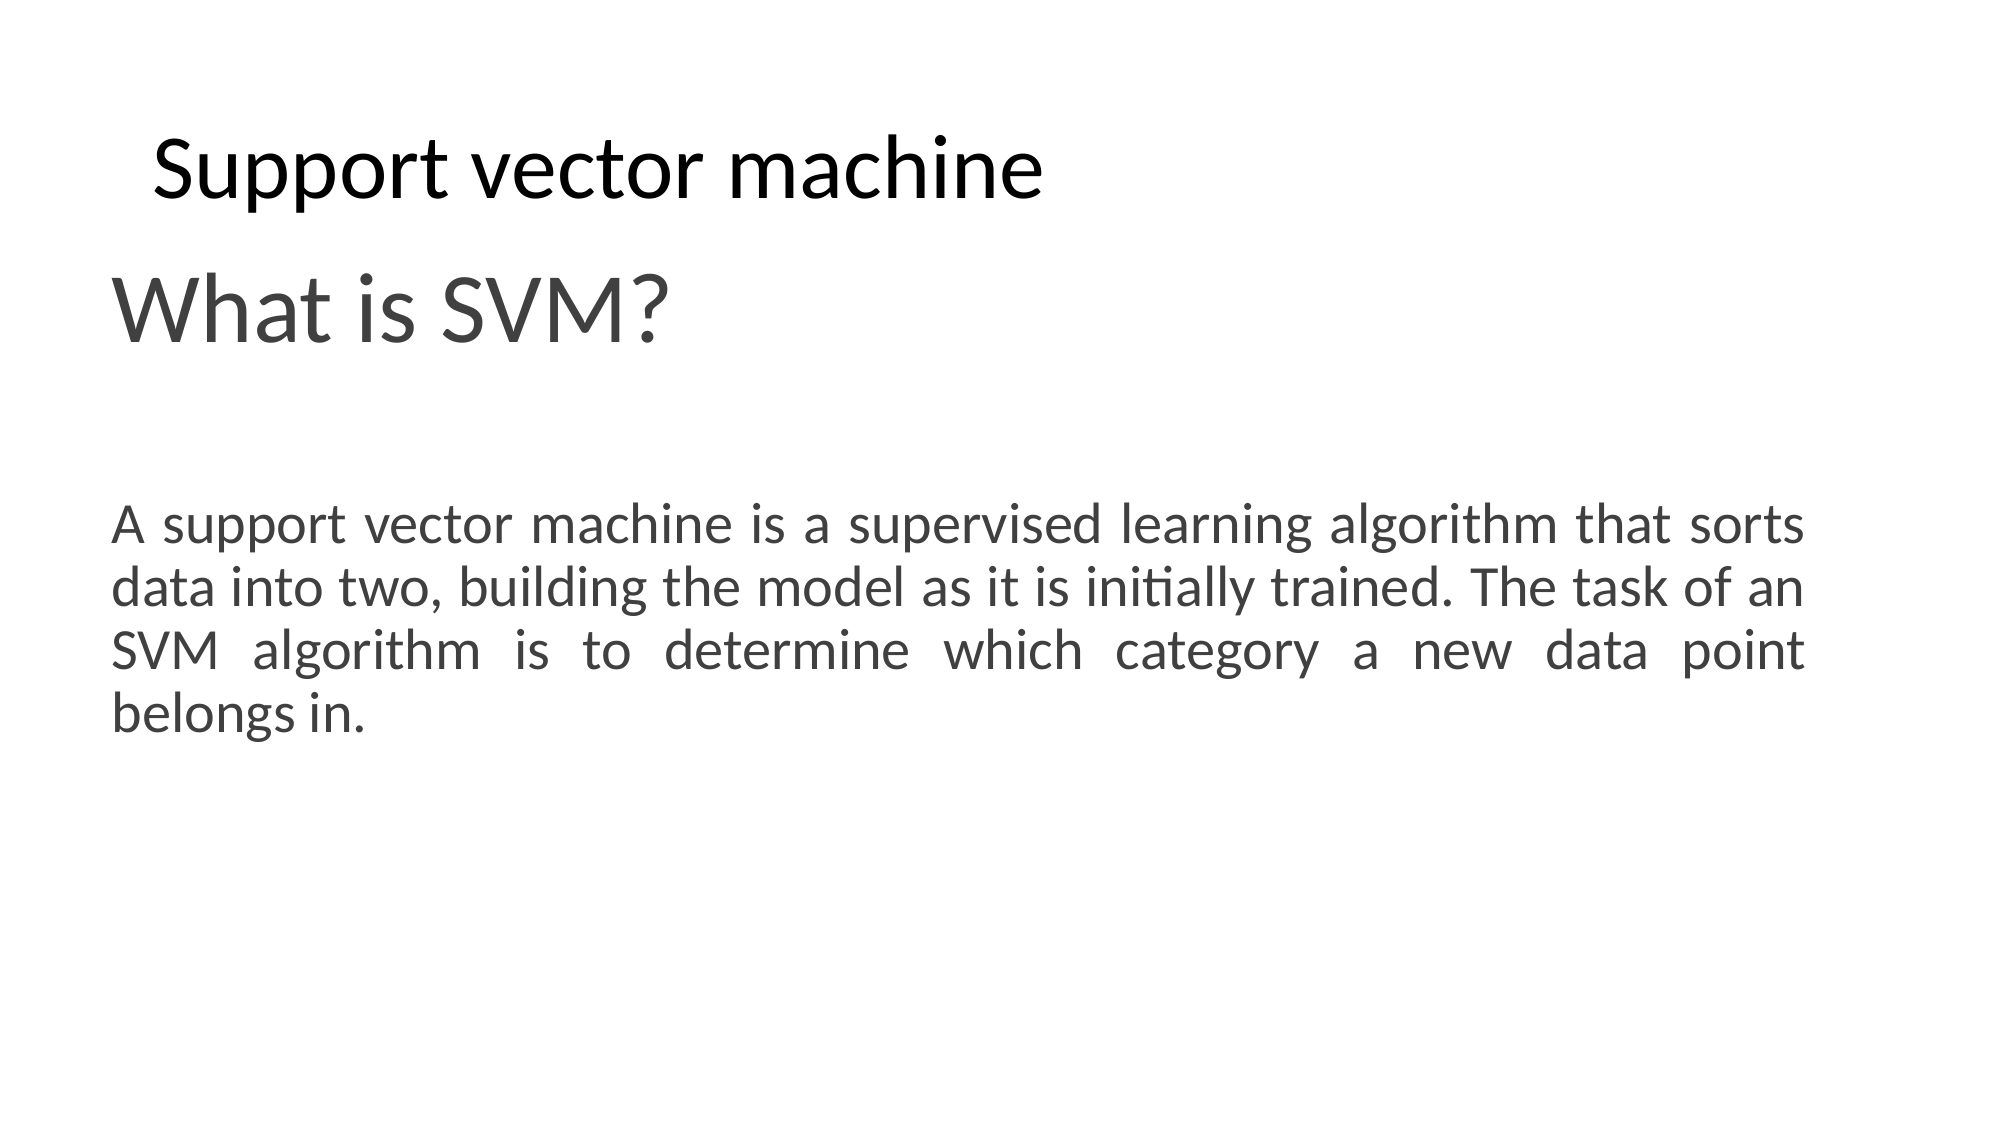

# Support vector machine

What is SVM?

A support vector machine is a supervised learning algorithm that sorts data into two, building the model as it is initially trained. The task of an SVM algorithm is to determine which category a new data point belongs in.